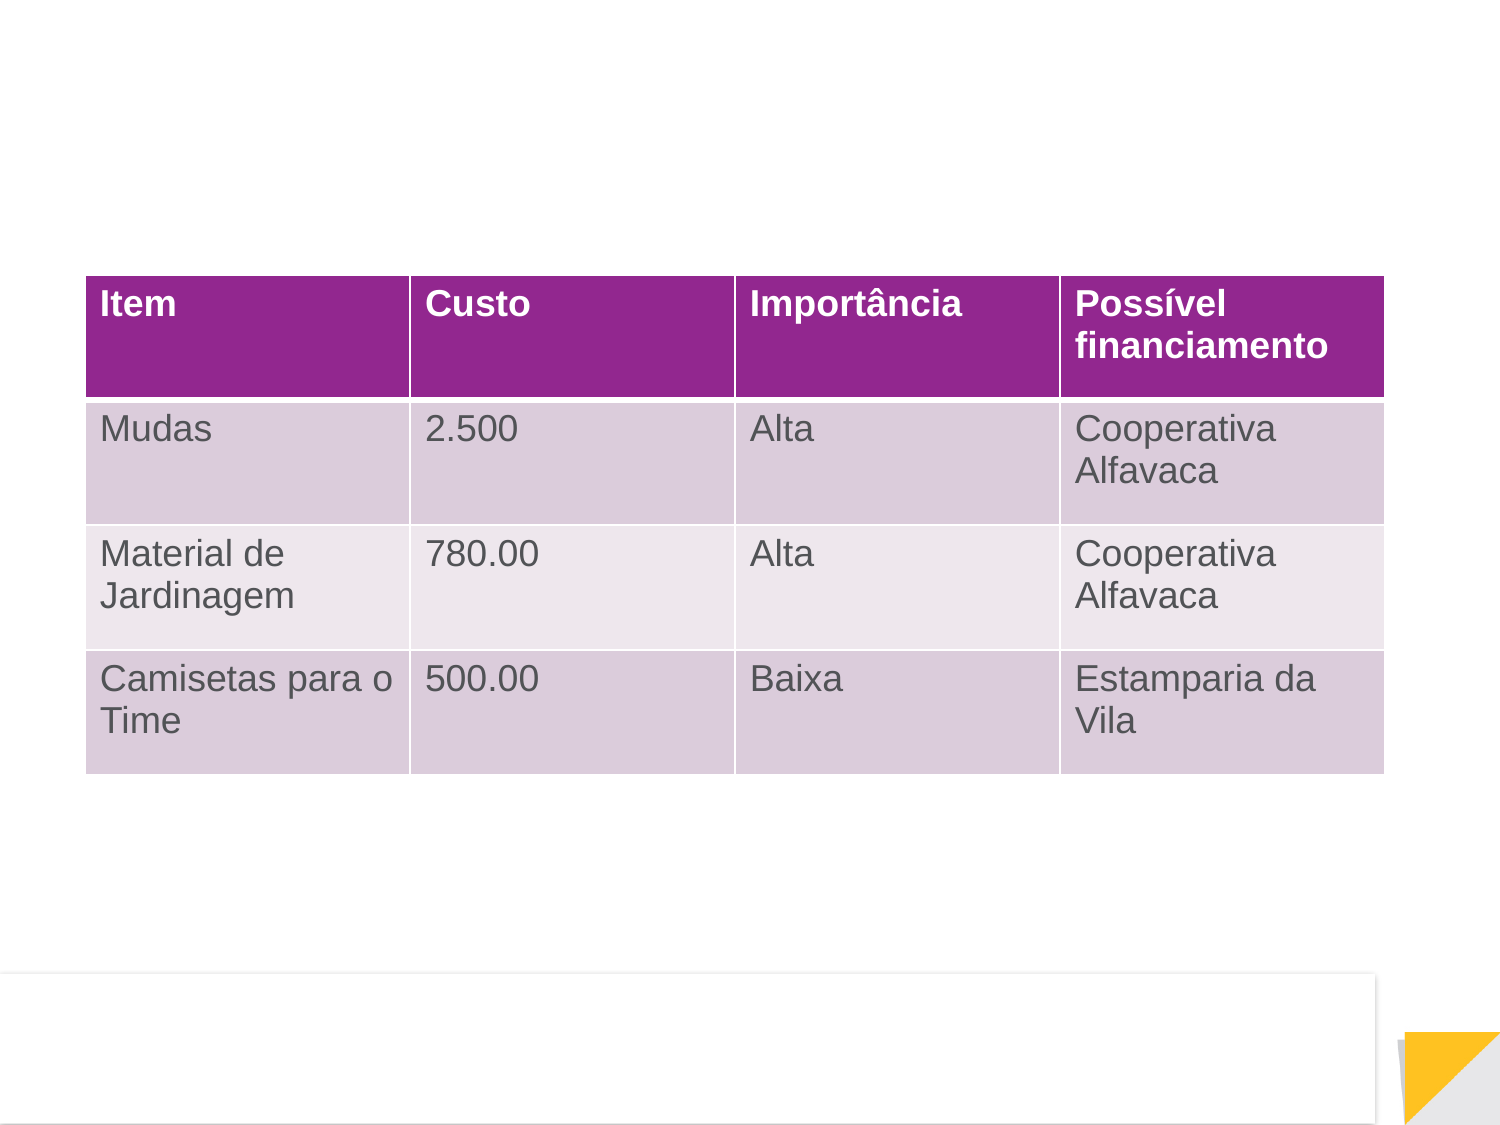

| Item | Custo | Importância | Possível financiamento |
| --- | --- | --- | --- |
| Mudas | 2.500 | Alta | Cooperativa Alfavaca |
| Material de Jardinagem | 780.00 | Alta | Cooperativa Alfavaca |
| Camisetas para o Time | 500.00 | Baixa | Estamparia da Vila |